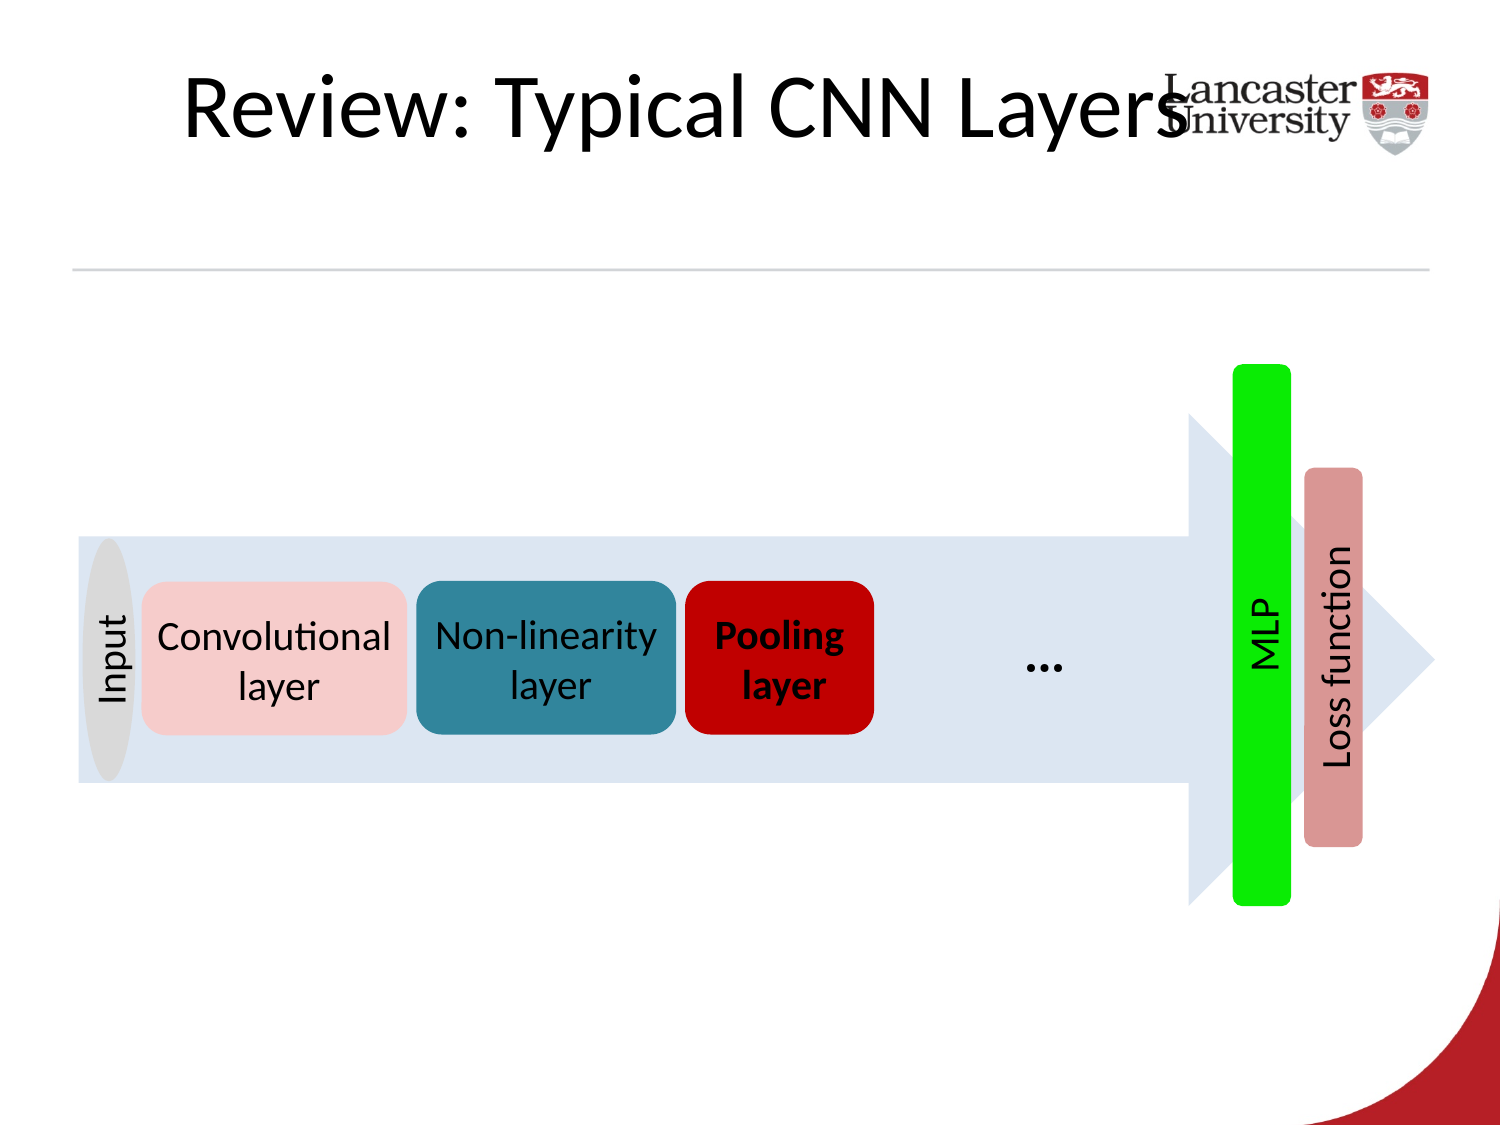

Review: Typical CNN Layers
MLP

Loss function
Non-linearity
 layer
Pooling
 layer
Convolutional
 layer
…
Input